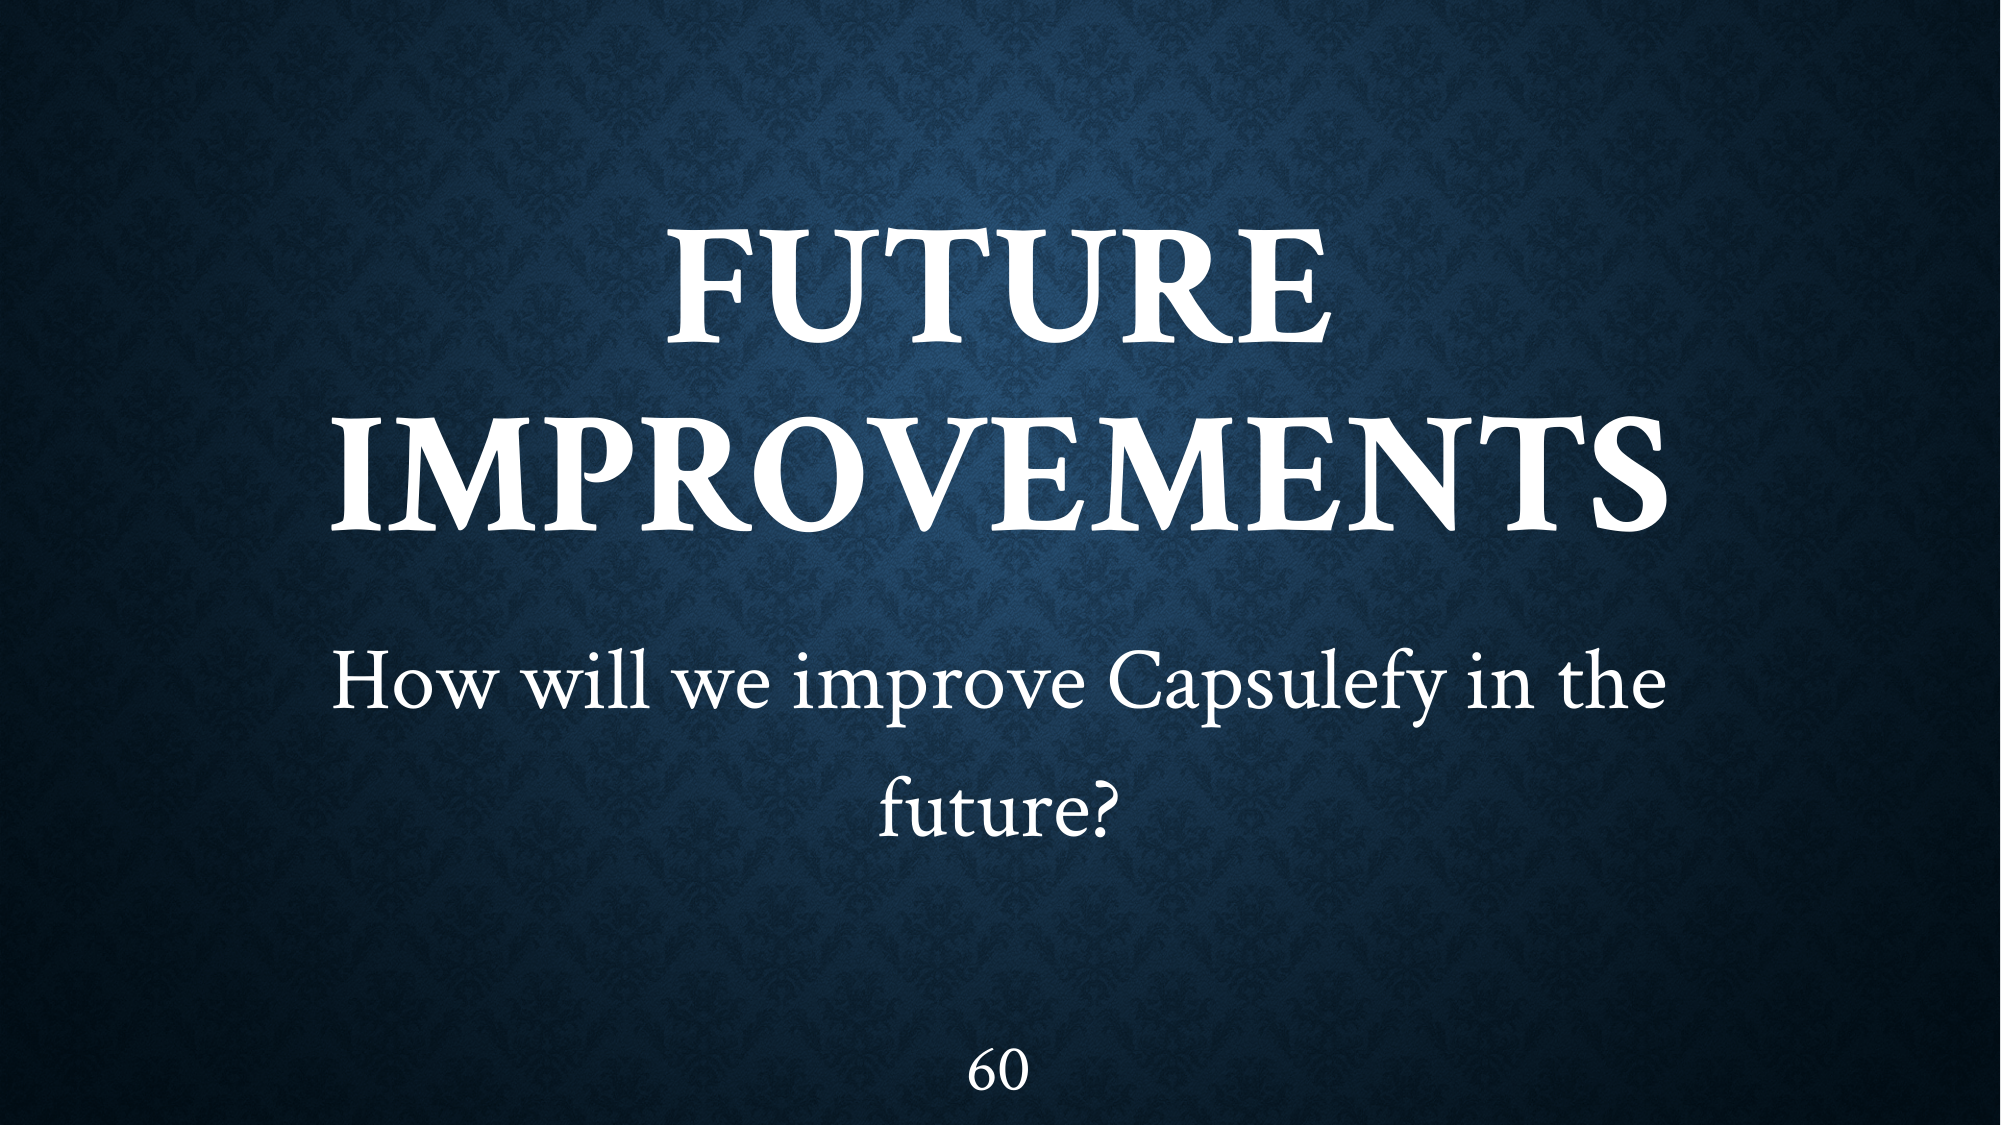

# Future improvements
How will we improve Capsulefy in the future?
60